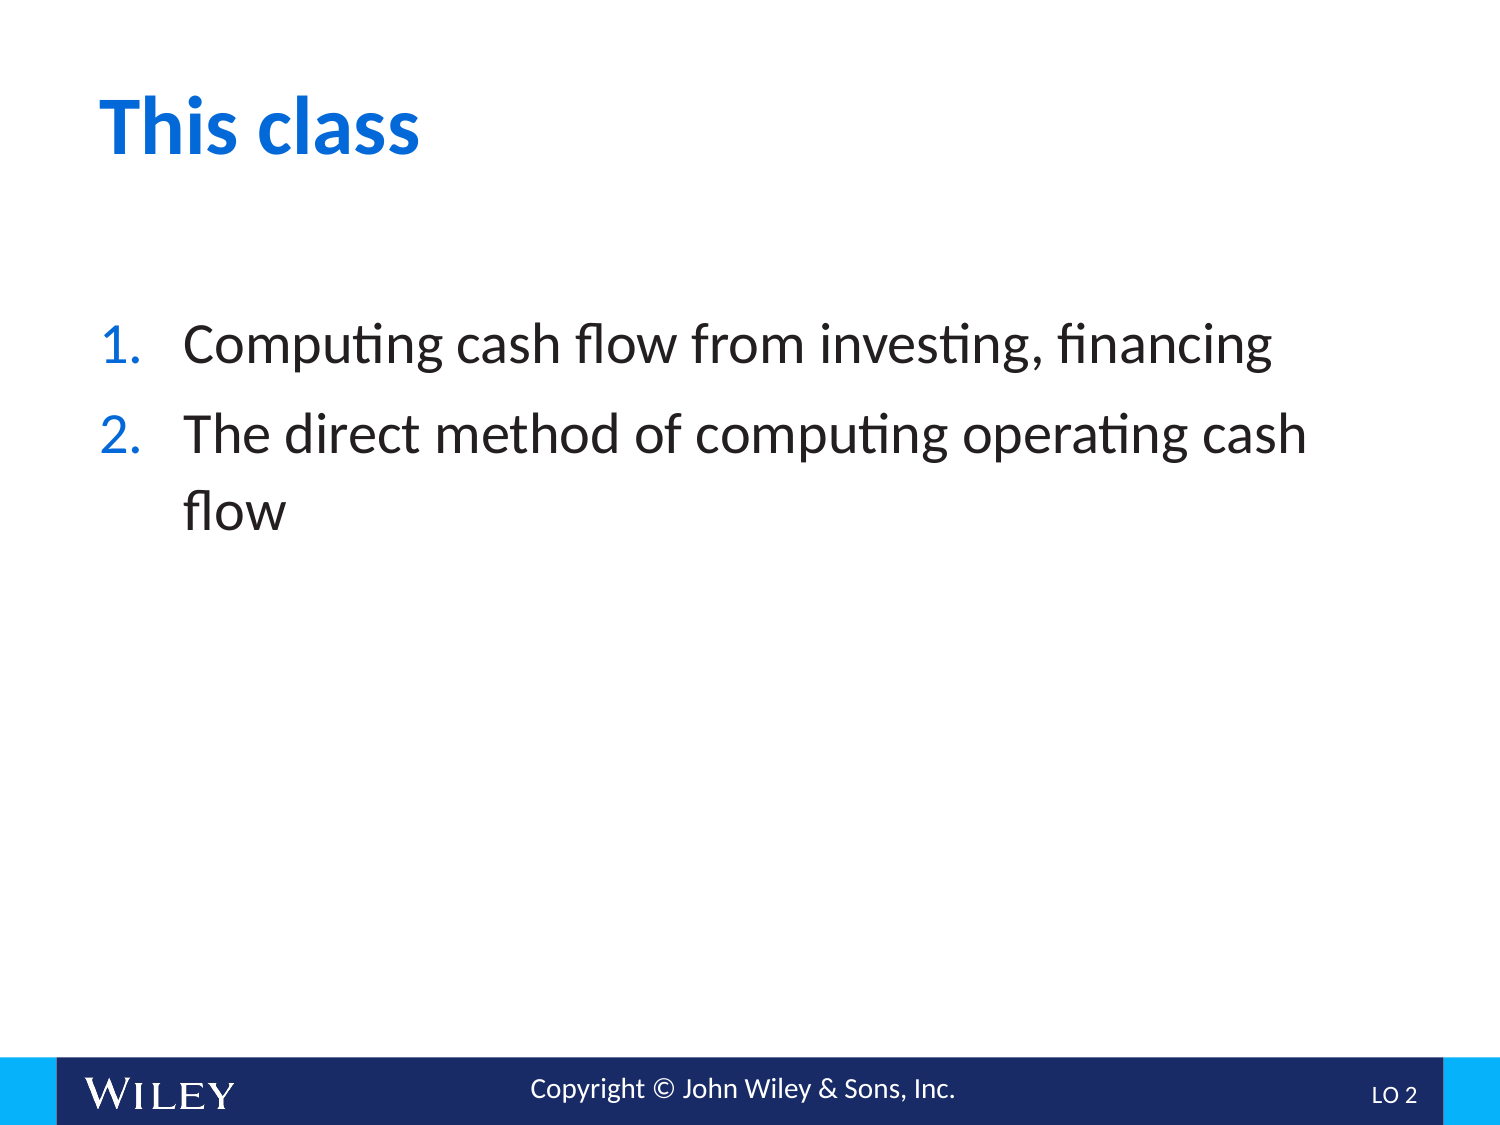

# This class
Computing cash flow from investing, financing
The direct method of computing operating cash flow
L O 2